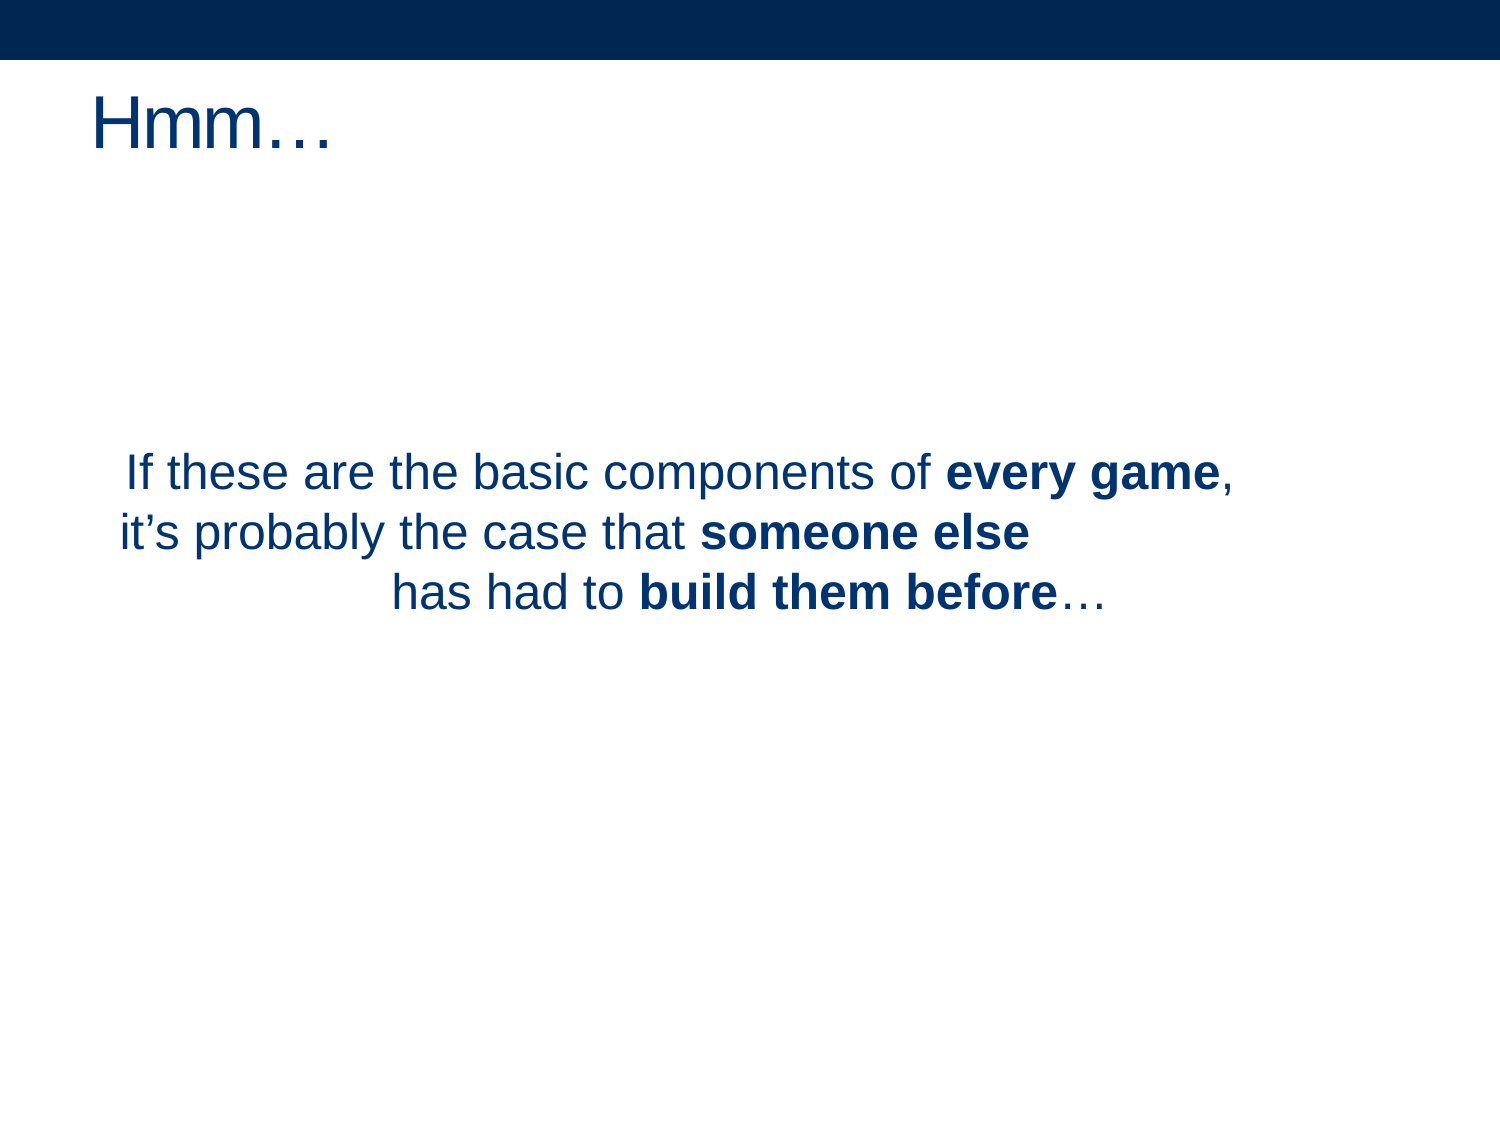

# Hmm…

If these are the basic components of every game,           it’s probably the case that someone else                          has had to build them before…